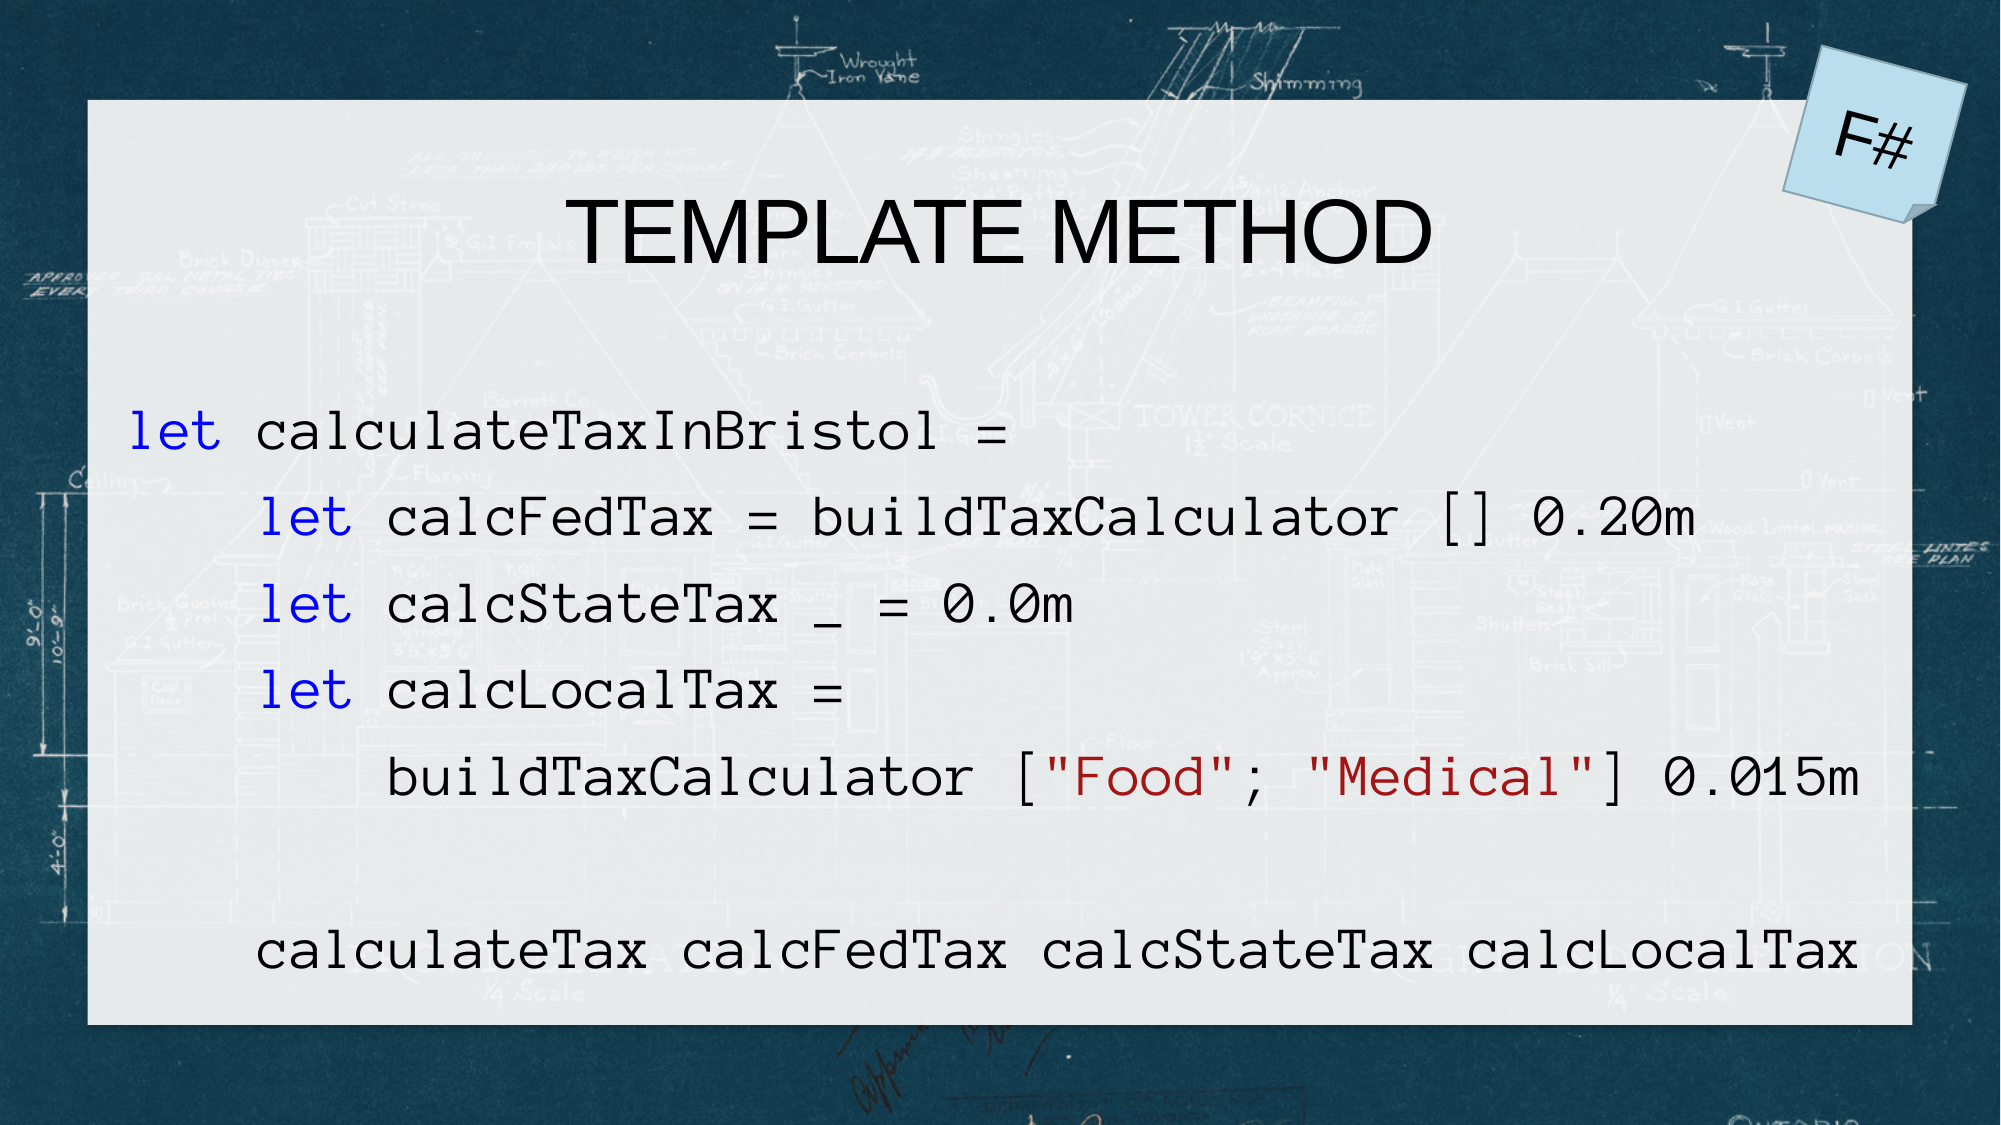

F#
# Template Method
let calculateTaxInBristol =
    let calcFedTax = buildTaxCalculator [] 0.20m
    let calcStateTax _ = 0.0m
    let calcLocalTax =
        buildTaxCalculator ["Food"; "Medical"] 0.015m

    calculateTax calcFedTax calcStateTax calcLocalTax